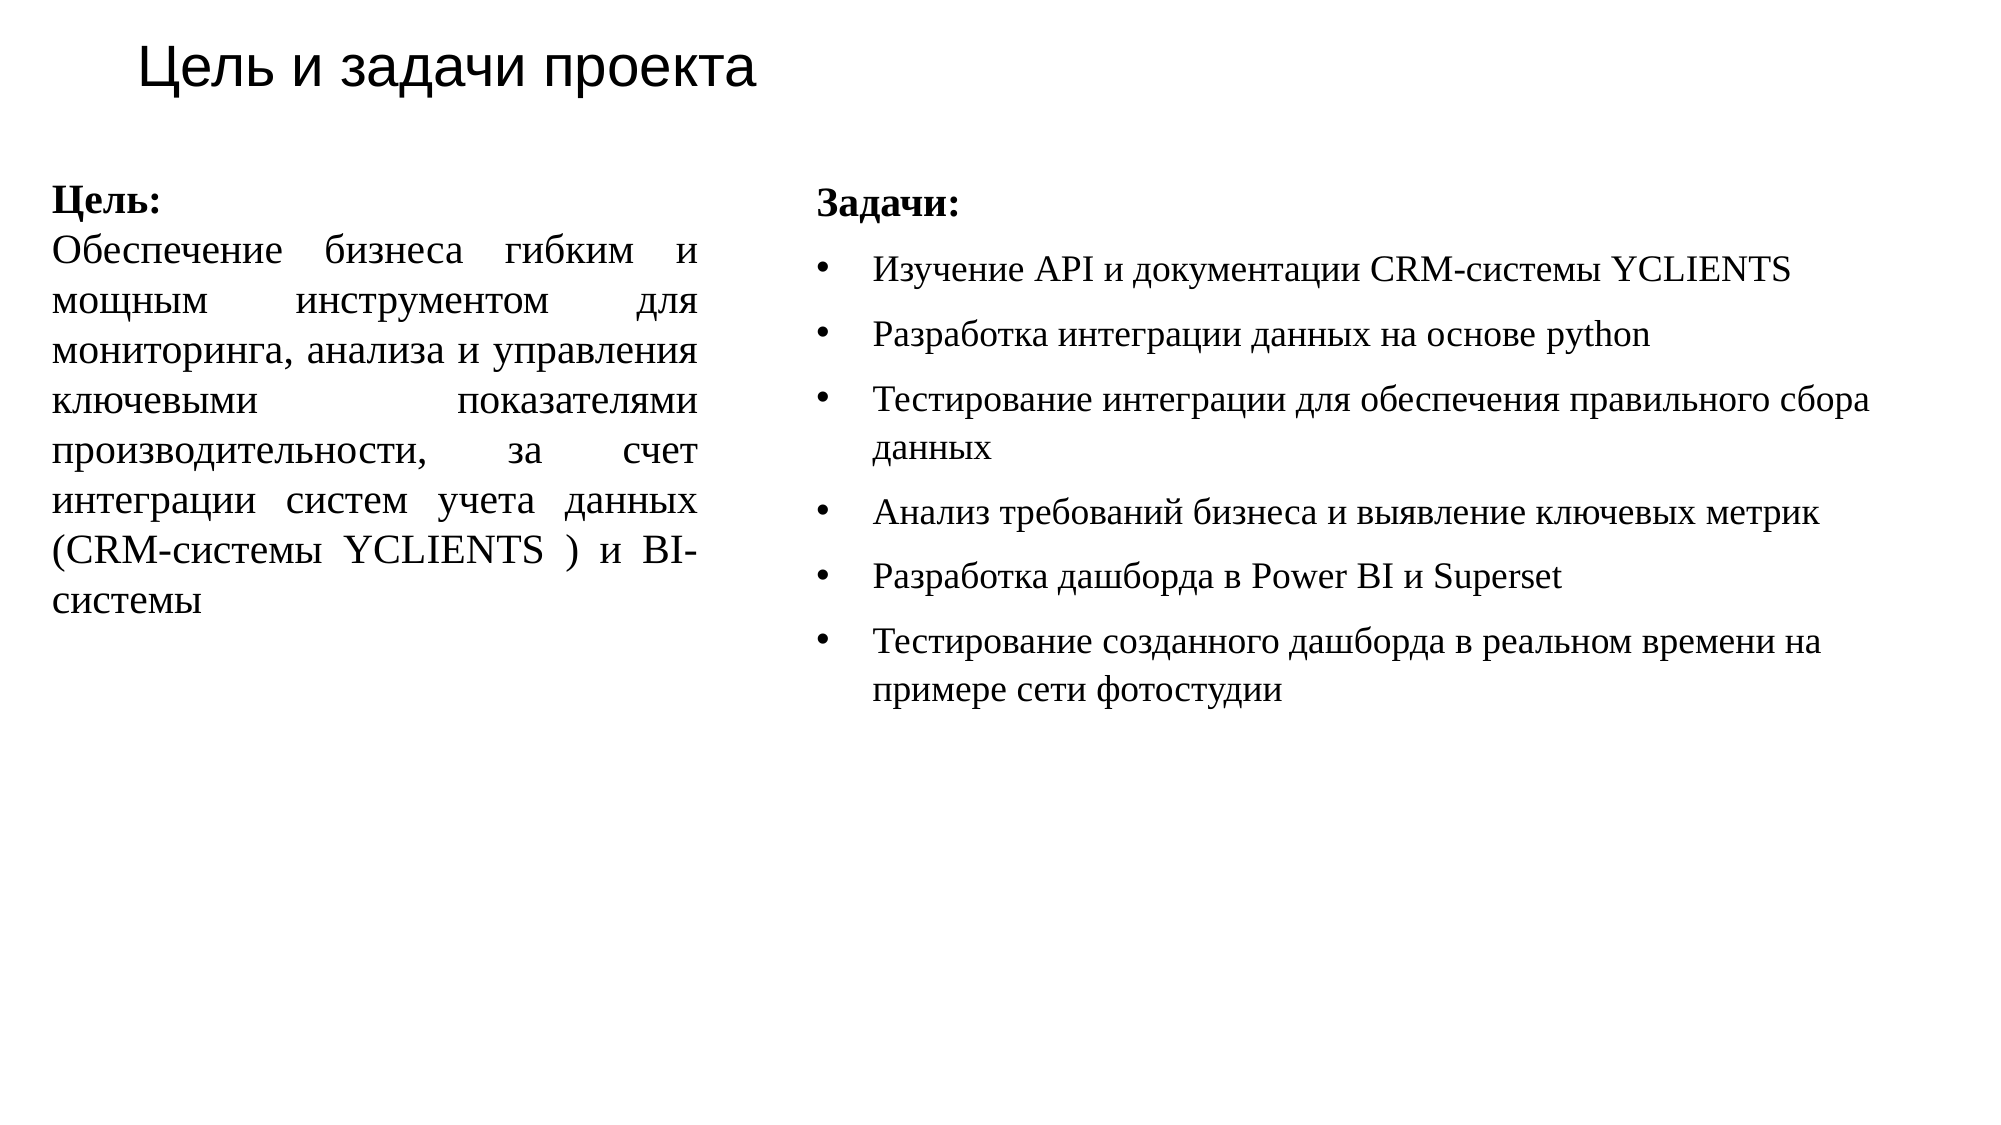

# Цель и задачи проекта
Задачи:
Изучение API и документации CRM-системы YCLIENTS
Разработка интеграции данных на основе python
Тестирование интеграции для обеспечения правильного сбора данных
Анализ требований бизнеса и выявление ключевых метрик
Разработка дашборда в Power BI и Superset
Тестирование созданного дашборда в реальном времени на примере сети фотостудии

Цель:
Обеспечение бизнеса гибким и мощным инструментом для мониторинга, анализа и управления ключевыми показателями производительности, за счет интеграции систем учета данных (CRM-системы YCLIENTS ) и BI-системы